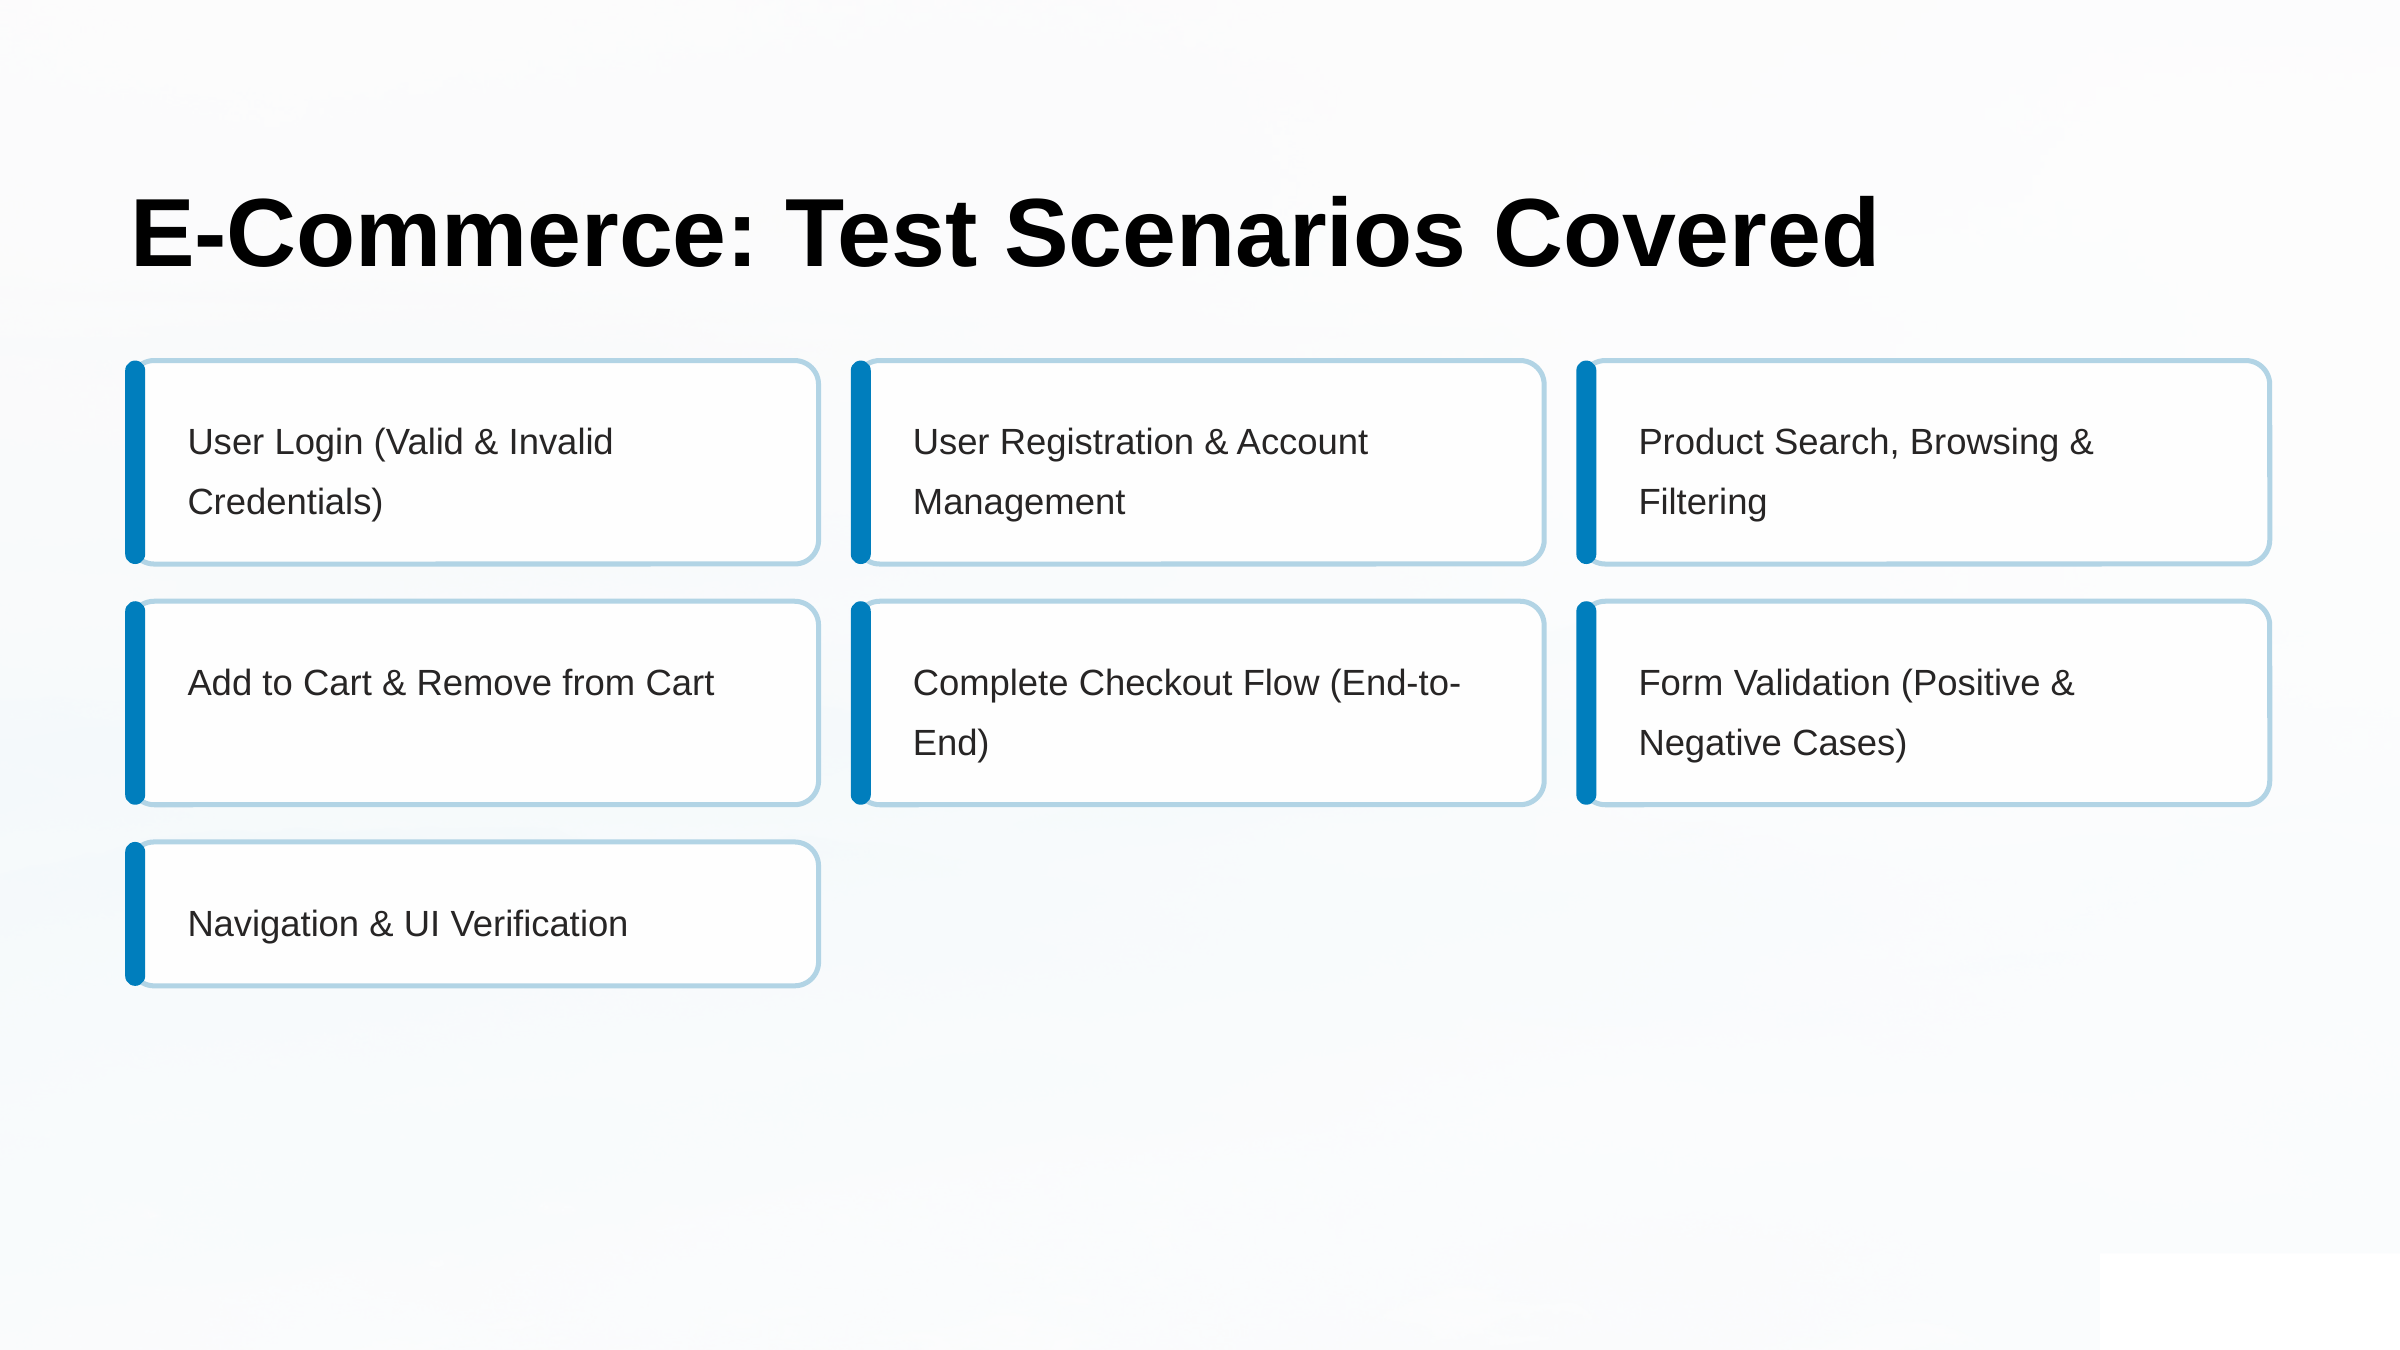

E-Commerce: Test Scenarios Covered

User Login (Valid & Invalid Credentials)
User Registration & Account Management
Product Search, Browsing & Filtering

Add to Cart & Remove from Cart
Complete Checkout Flow (End-to-End)
Form Validation (Positive & Negative Cases)

Navigation & UI Verification